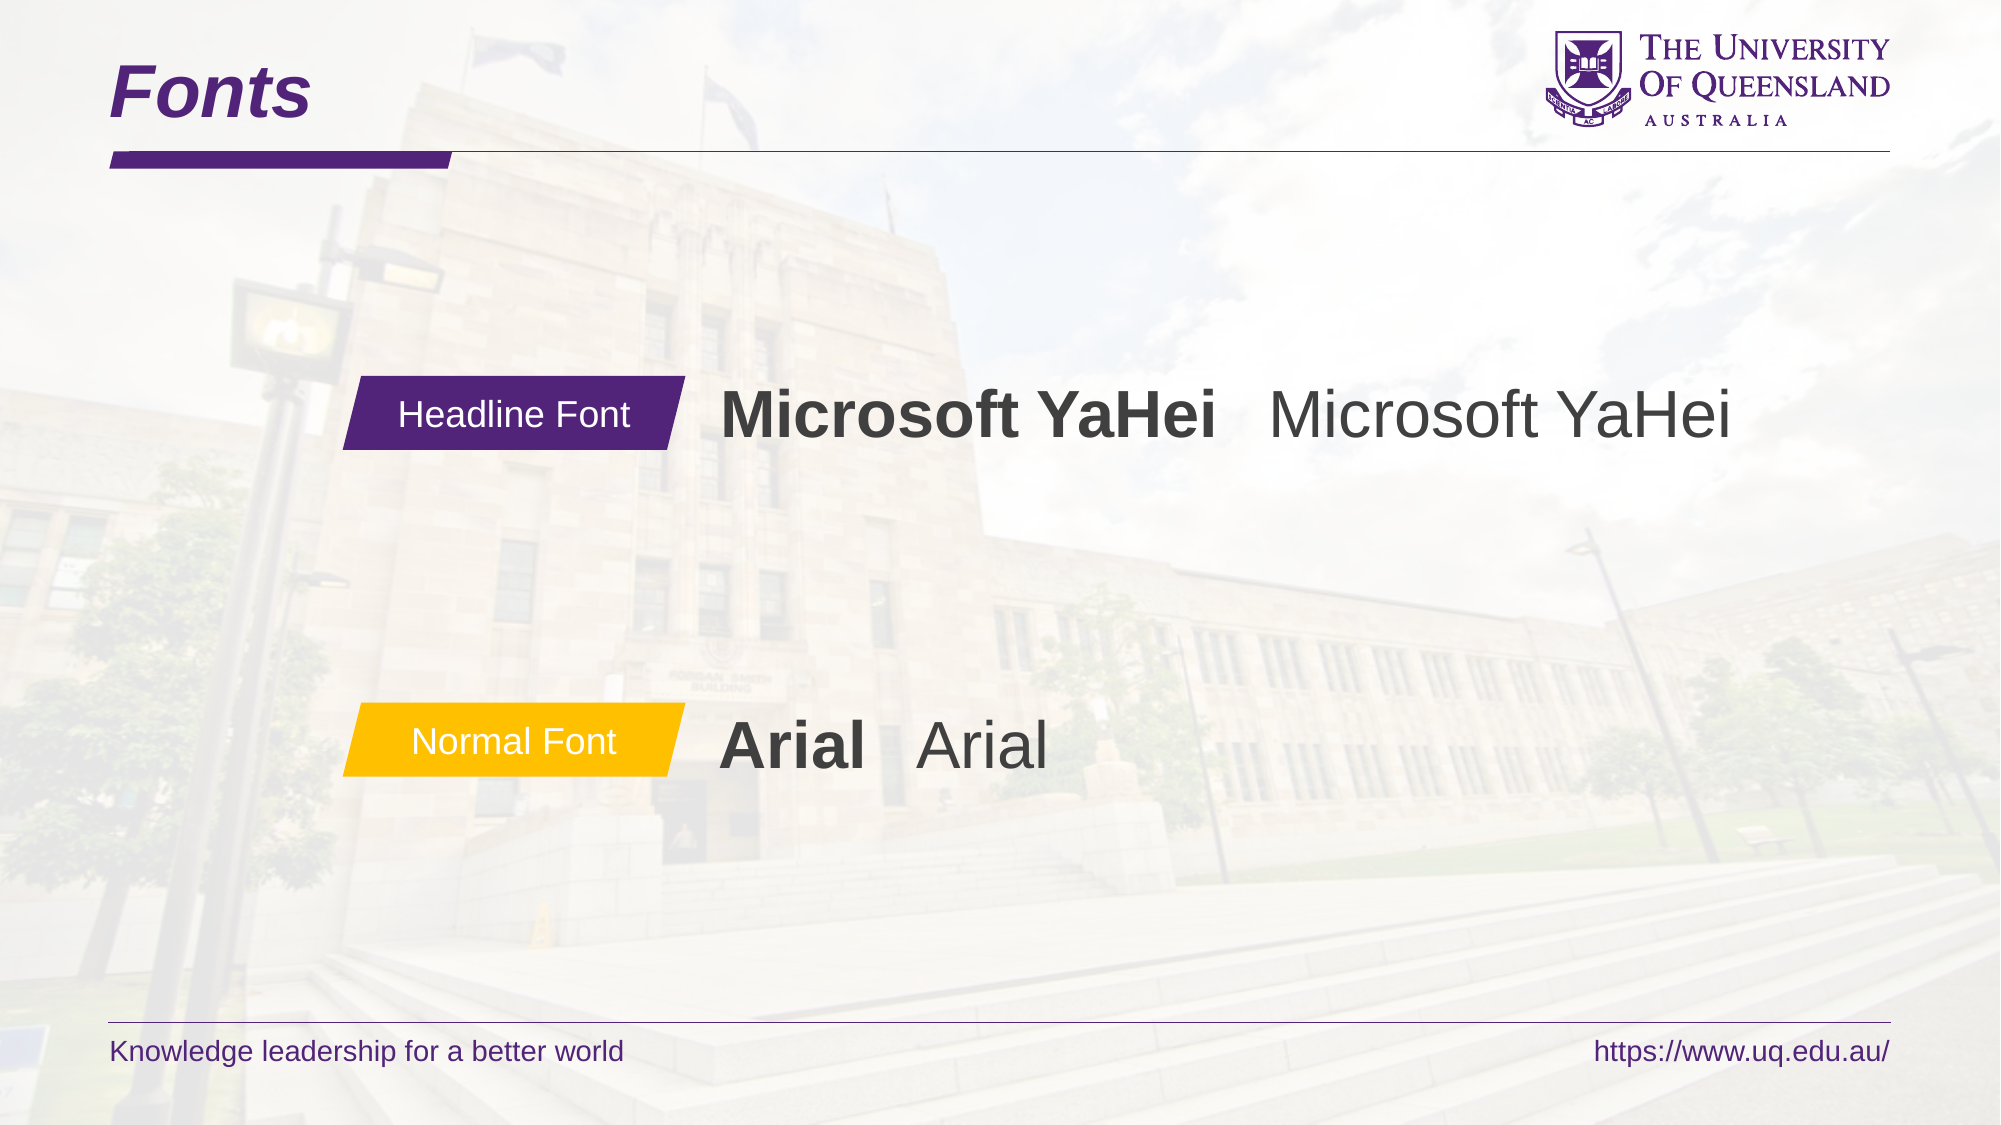

# Fonts
Microsoft YaHei
Microsoft YaHei
Headline Font
Arial
Arial
Normal Font